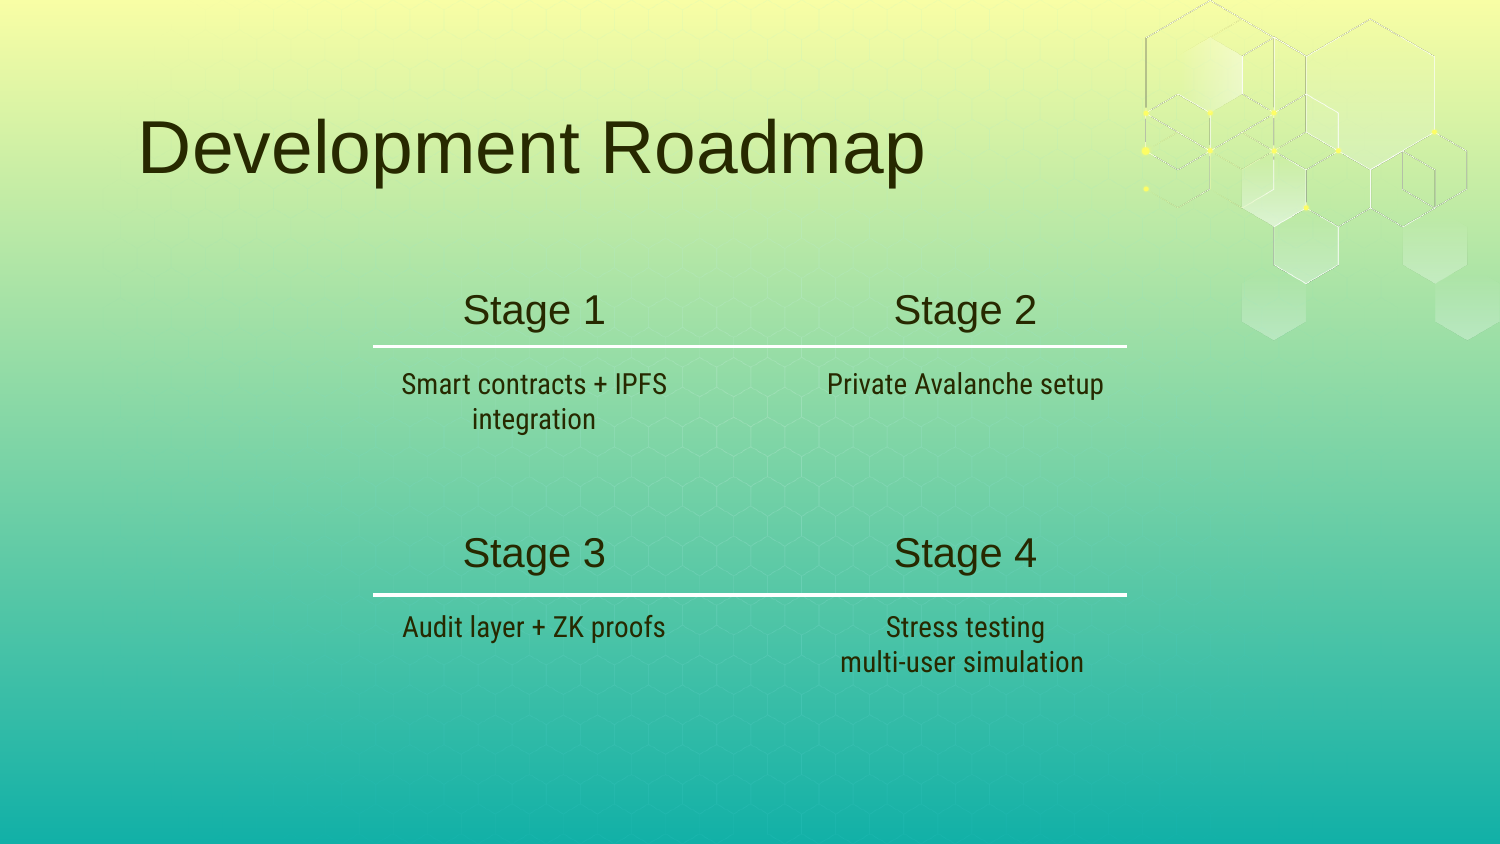

# Development Roadmap
Stage 1
Stage 2
Smart contracts + IPFS integration
Private Avalanche setup
Stage 3
Stage 4
Audit layer + ZK proofs
Stress testing
multi-user simulation